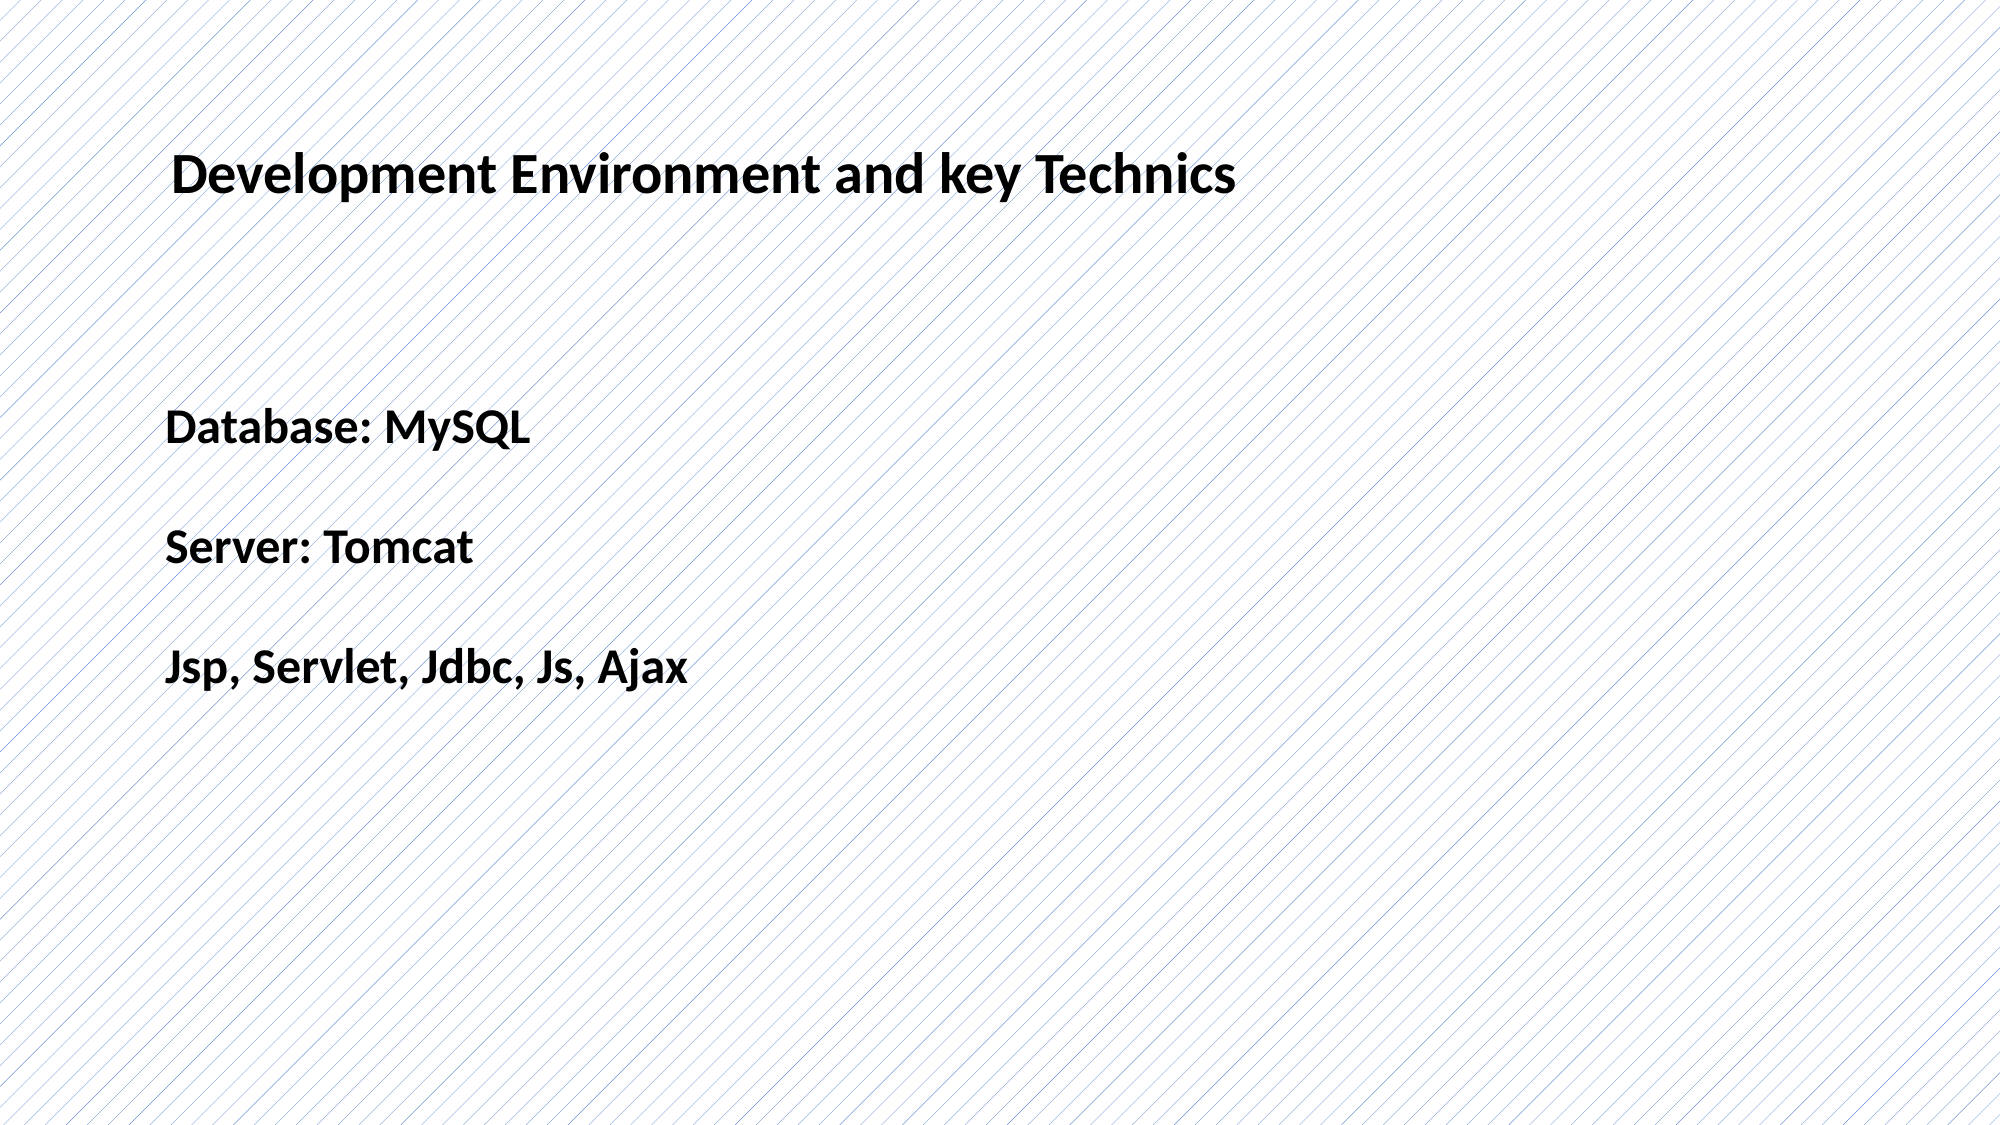

Development Environment and key Technics
Database: MySQL

Server: Tomcat

Jsp, Servlet, Jdbc, Js, Ajax